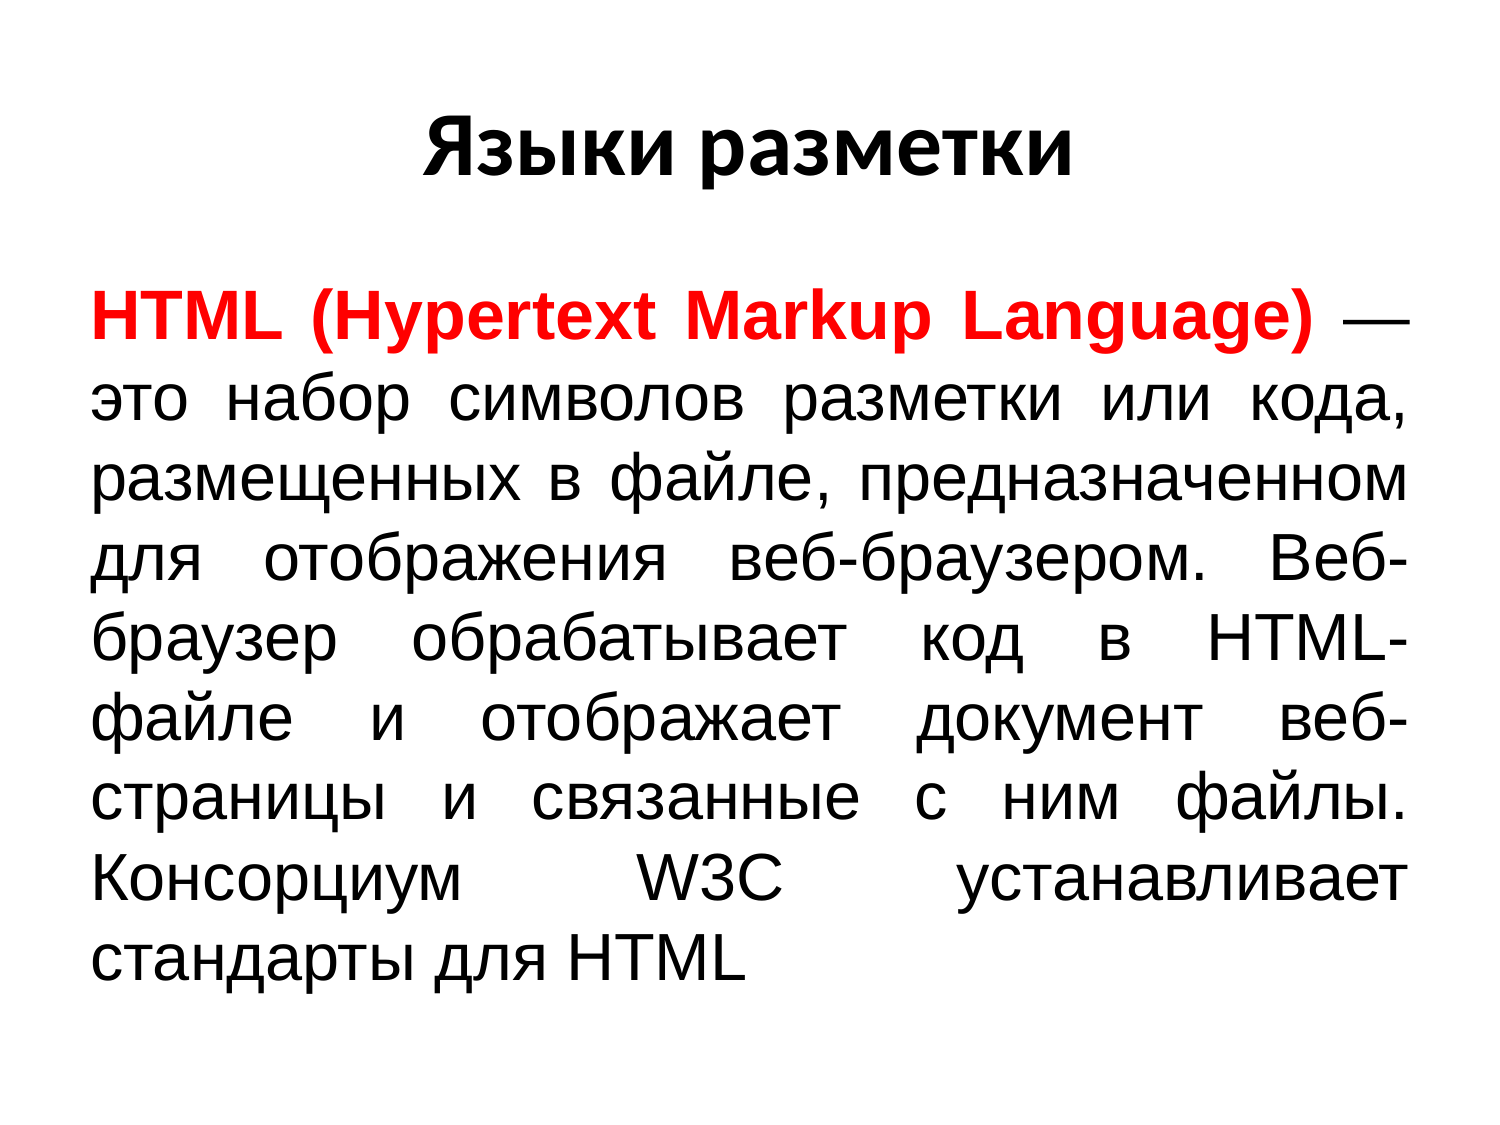

# Языки разметки
HTML (Hypertext Markup Language) — это набор символов разметки или кода, размещенных в файле, предназначенном для отображения веб-браузером. Веб-браузер обрабатывает код в HTML- файле и отображает документ веб-страницы и связанные с ним файлы. Консорциум W3C устанавливает стандарты для HTML